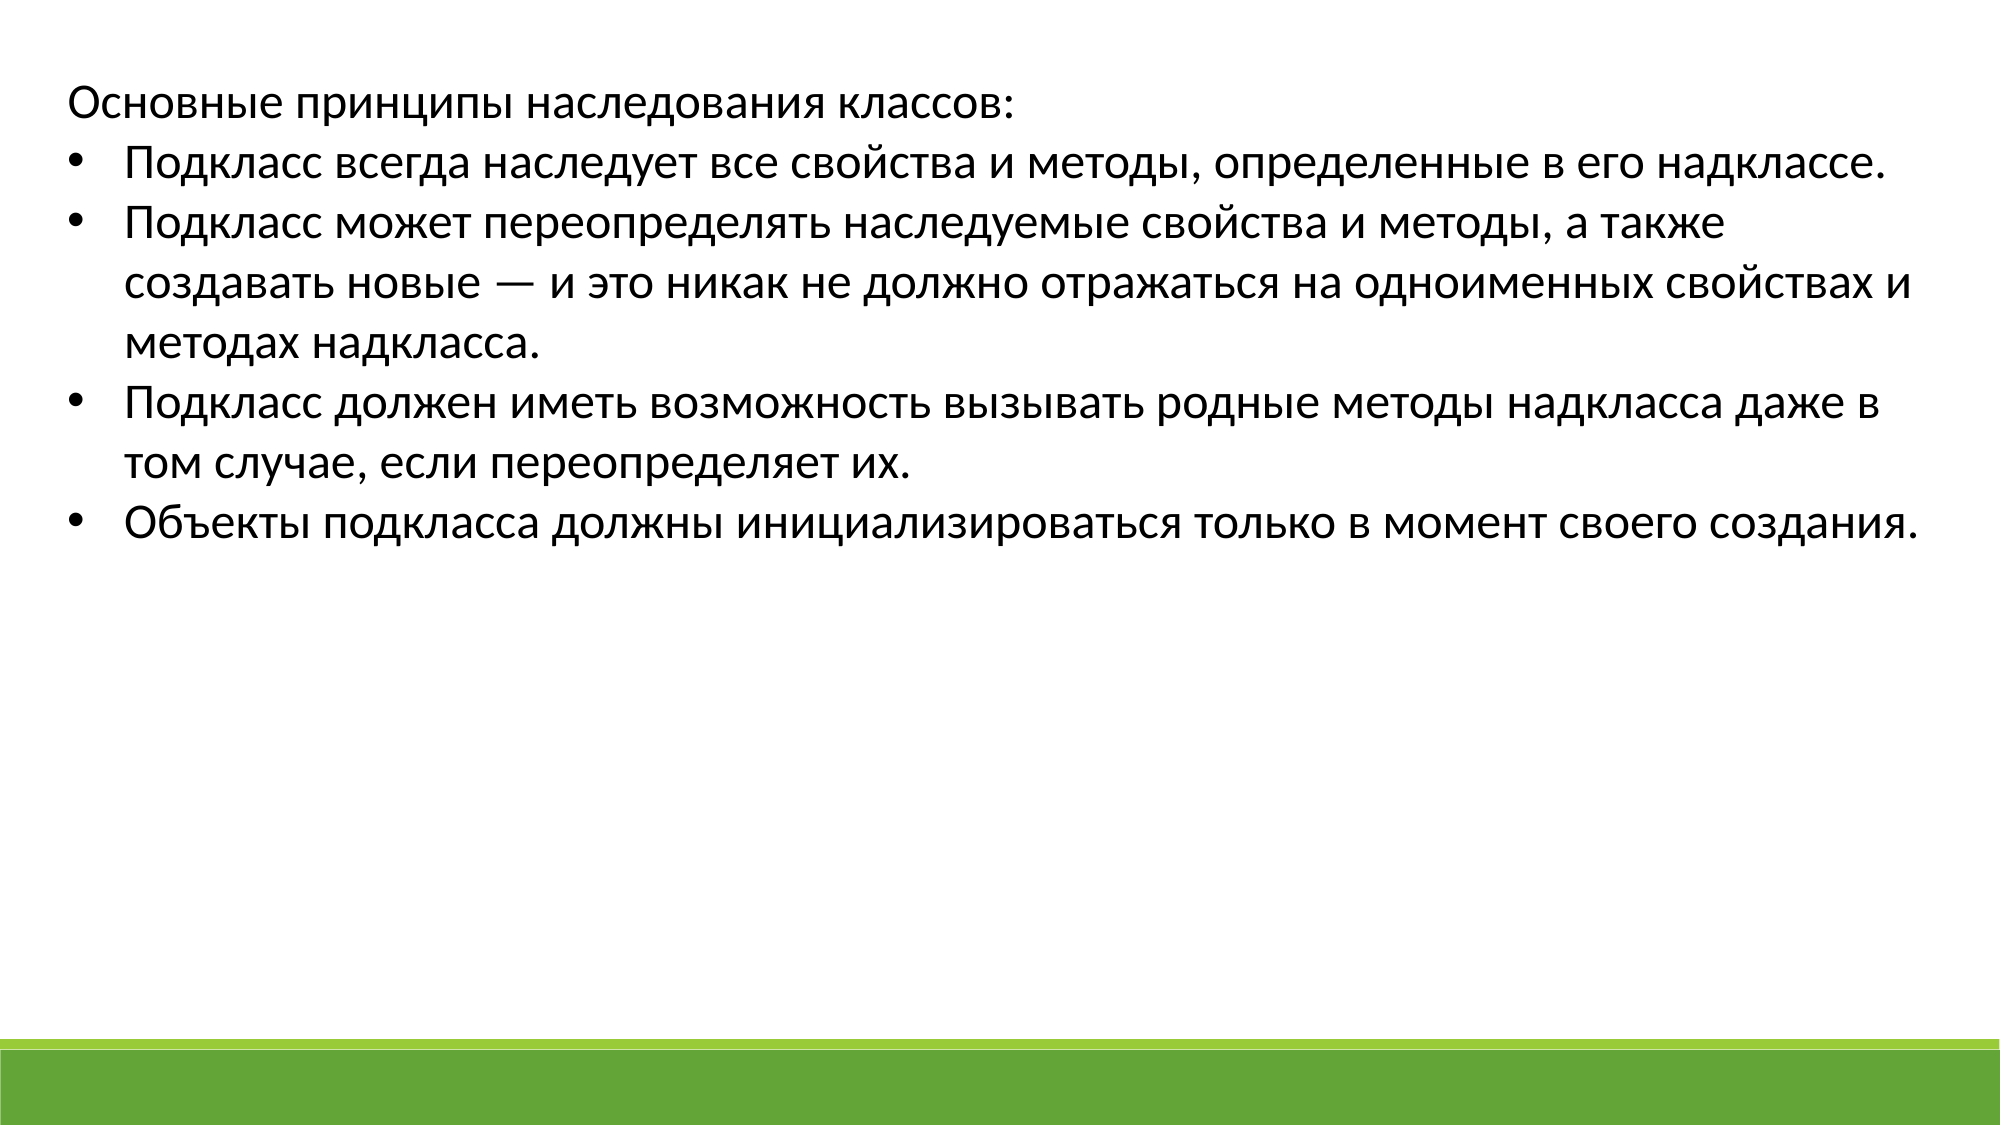

Основные принципы наследования классов:
Подкласс всегда наследует все свойства и методы, определенные в его надклассе.
Подкласс может переопределять наследуемые свойства и методы, а также создавать новые — и это никак не должно отражаться на одноименных свойствах и методах надкласса.
Подкласс должен иметь возможность вызывать родные методы надкласса даже в том случае, если переопределяет их.
Объекты подкласса должны инициализироваться только в момент своего создания.